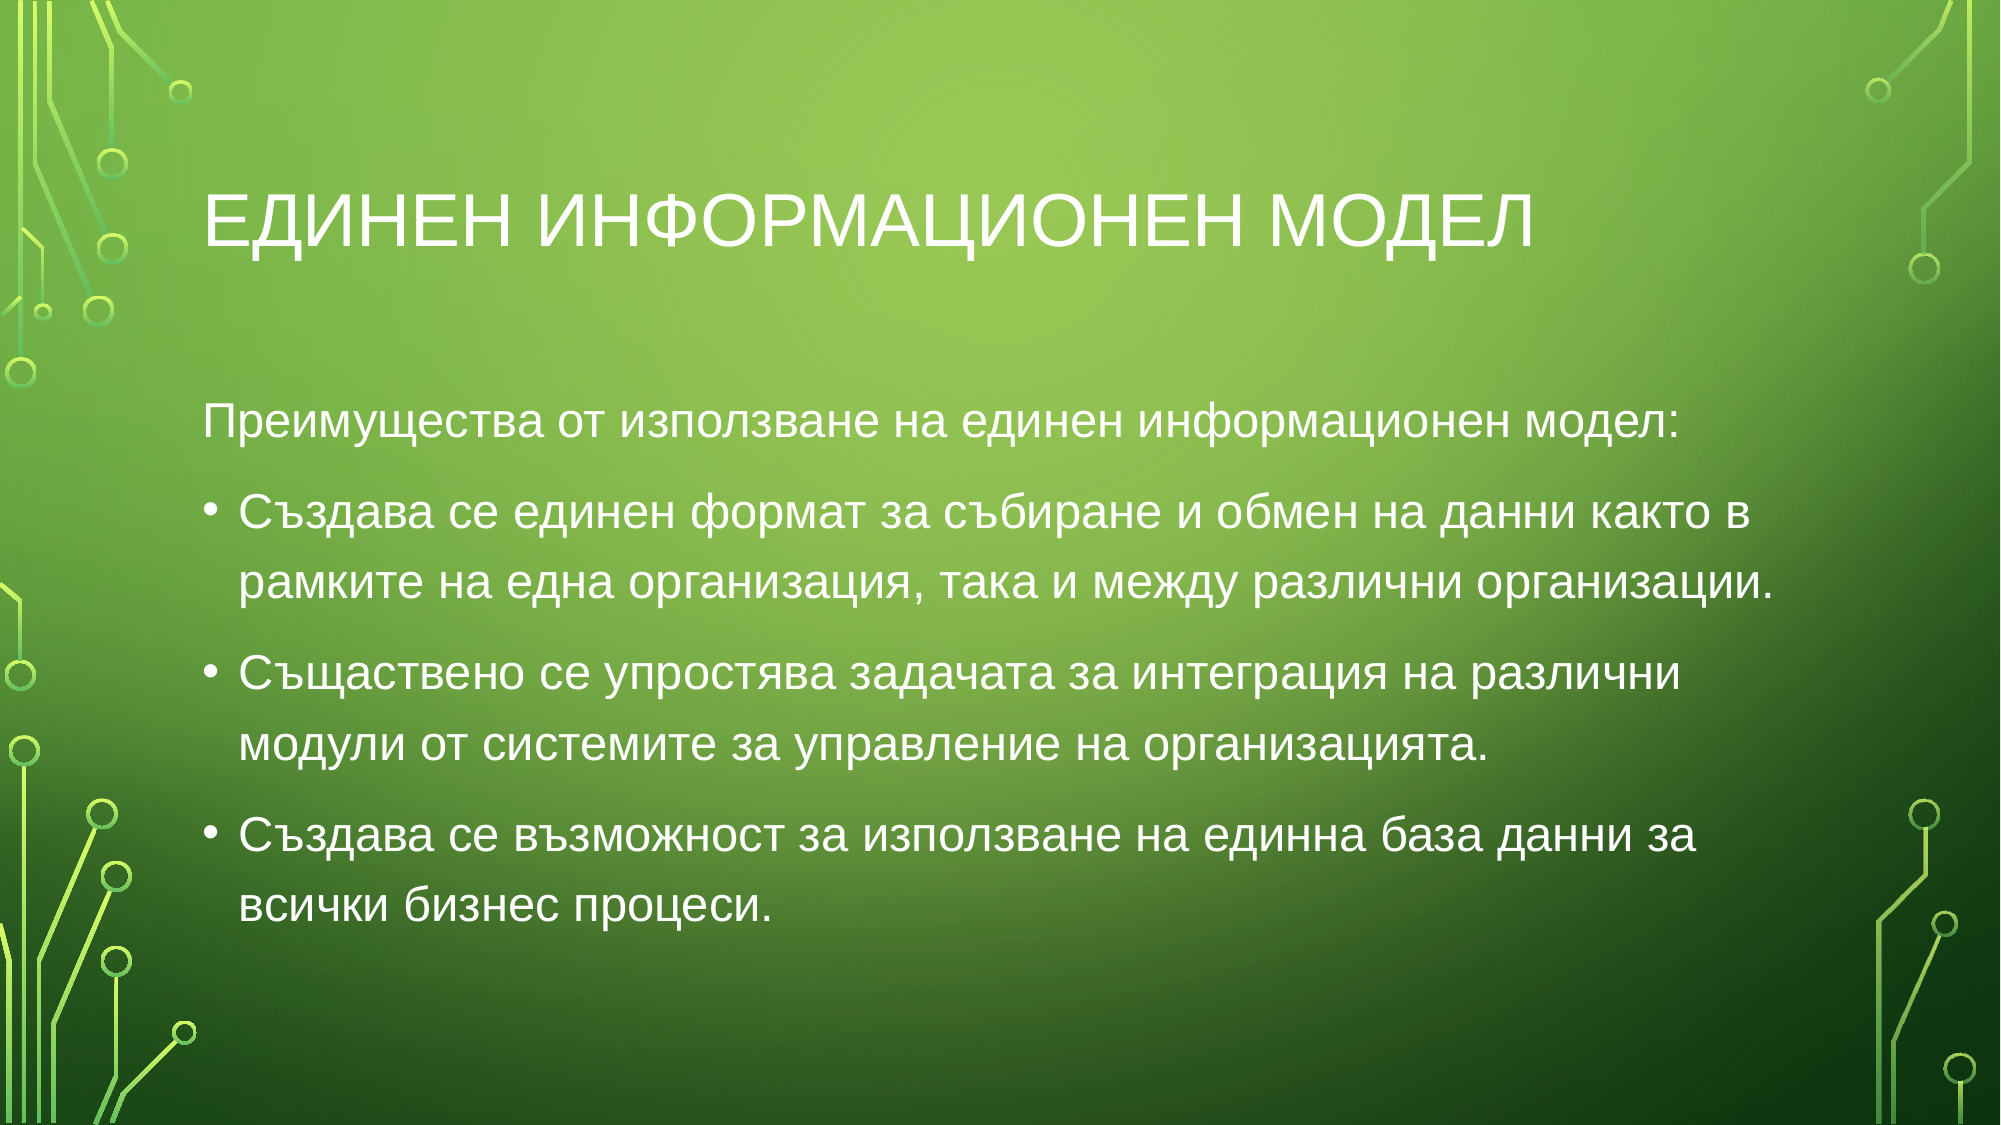

# ЕДИНЕН ИНФОРМАЦИОНЕН МОДЕЛ
Преимущества от използване на единен информационен модел:
Създава се единен формат за събиране и обмен на данни както в рамките на една организация, така и между различни организации.
Същаствено се упростява задачата за интеграция на различни модули от системите за управление на организацията.
Създава се възможност за използване на единна база данни за всички бизнес процеси.